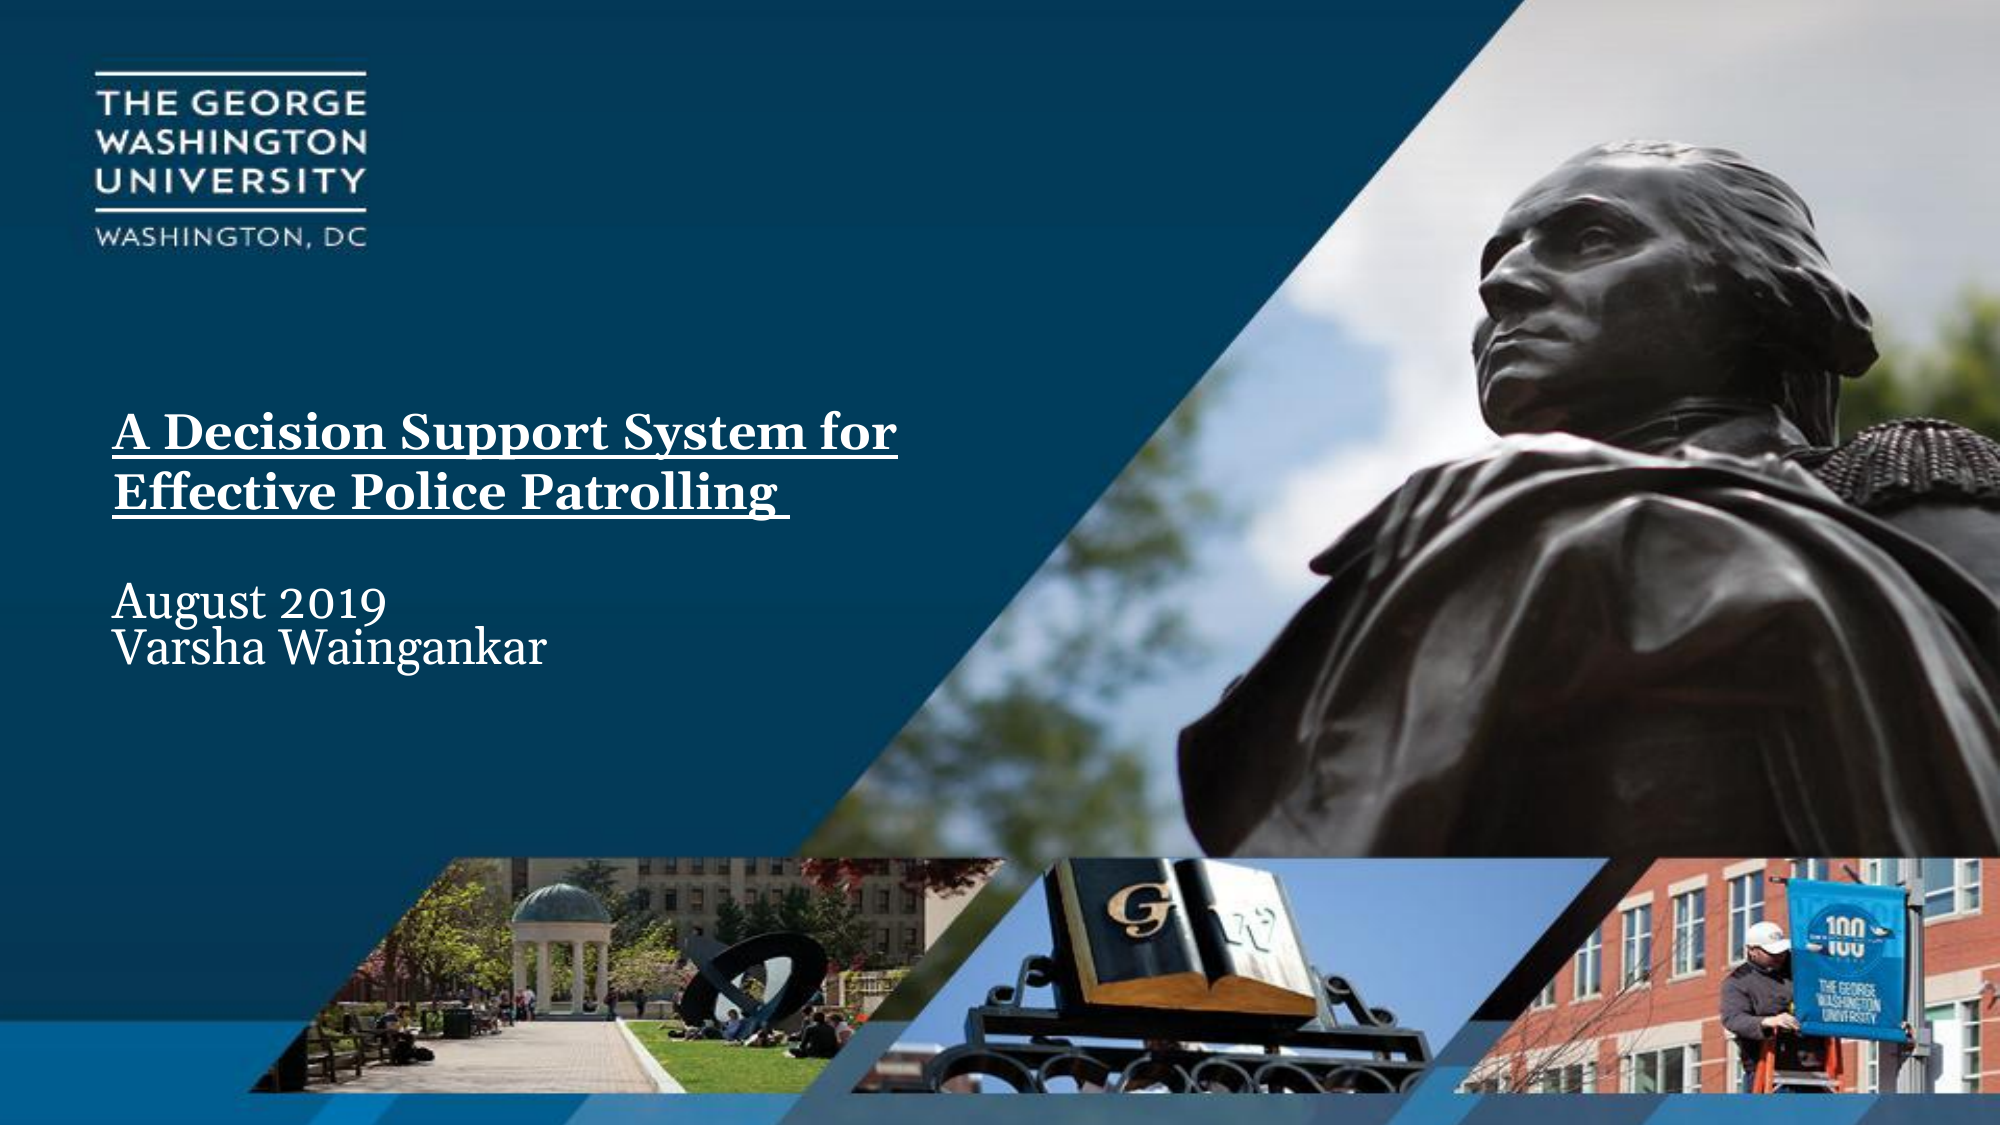

A Decision Support System for Effective Police Patrolling

August 2019
Varsha Waingankar